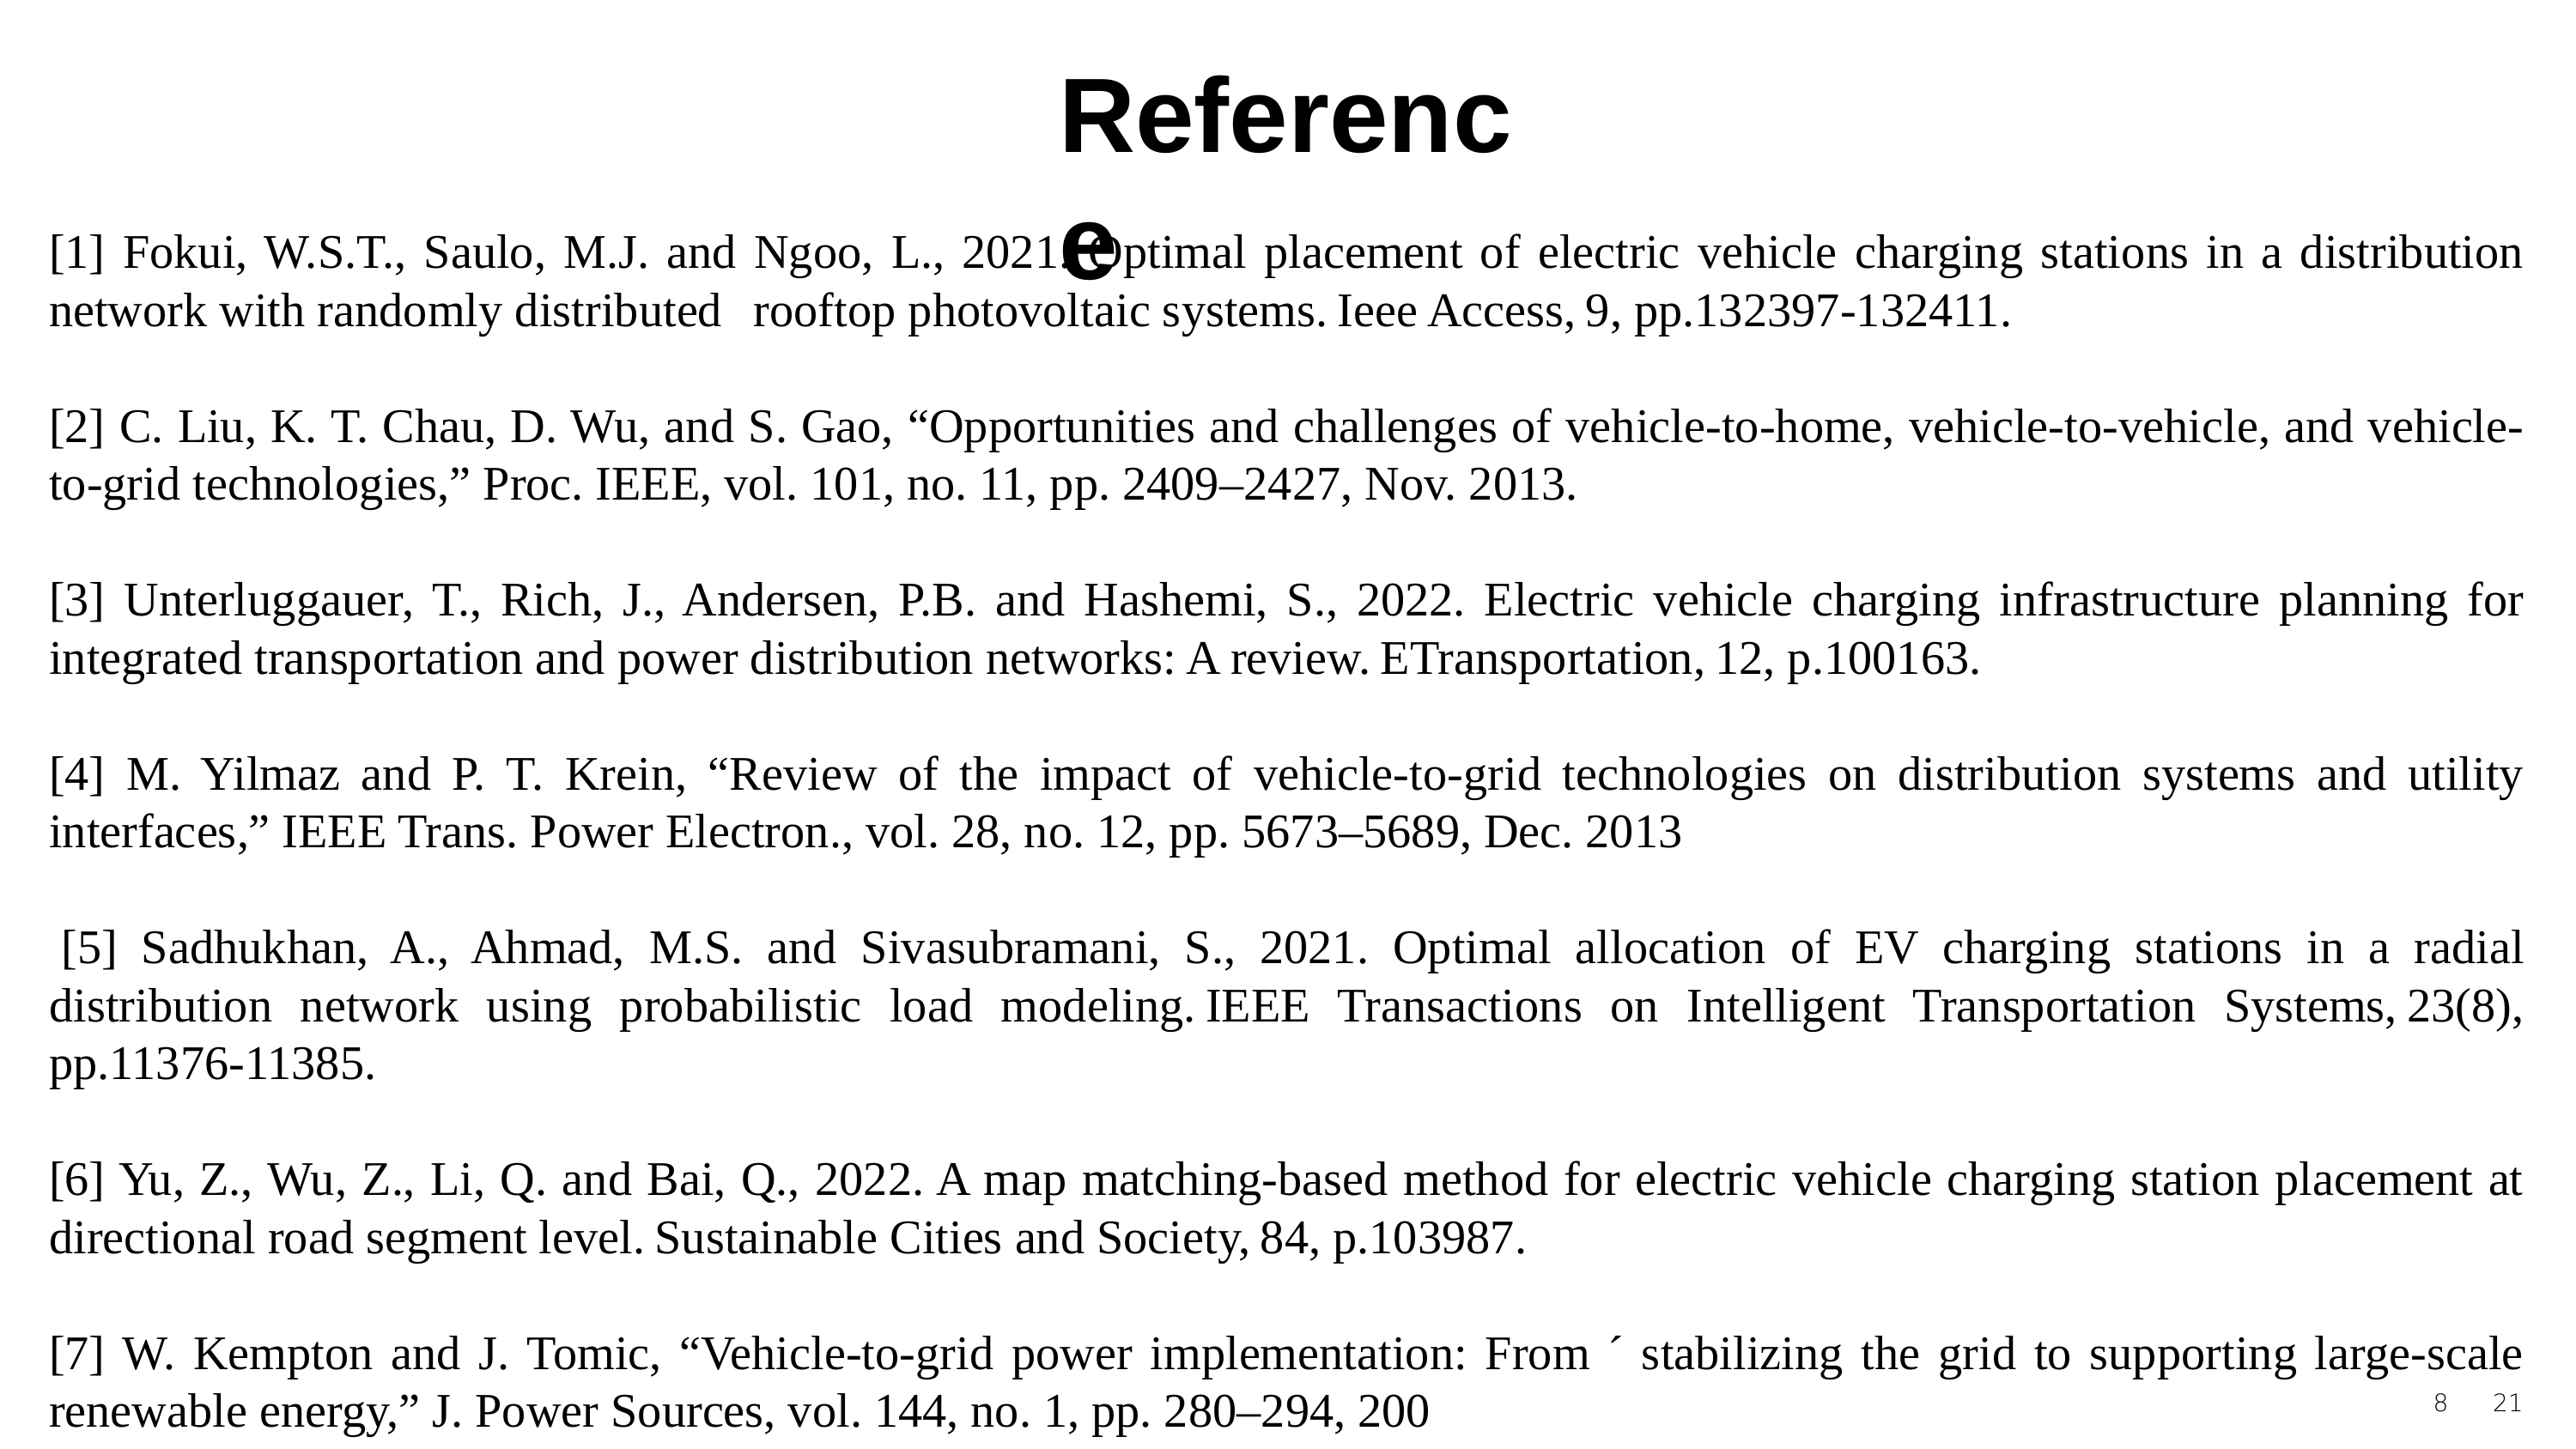

Reference
[1] Fokui, W.S.T., Saulo, M.J. and Ngoo, L., 2021. Optimal placement of electric vehicle charging stations in a distribution network with randomly distributed   rooftop photovoltaic systems. Ieee Access, 9, pp.132397-132411.

[2] C. Liu, K. T. Chau, D. Wu, and S. Gao, “Opportunities and challenges of vehicle-to-home, vehicle-to-vehicle, and vehicle-to-grid technologies,” Proc. IEEE, vol. 101, no. 11, pp. 2409–2427, Nov. 2013.

[3] Unterluggauer, T., Rich, J., Andersen, P.B. and Hashemi, S., 2022. Electric vehicle charging infrastructure planning for integrated transportation and power distribution networks: A review. ETransportation, 12, p.100163.

[4] M. Yilmaz and P. T. Krein, “Review of the impact of vehicle-to-grid technologies on distribution systems and utility interfaces,” IEEE Trans. Power Electron., vol. 28, no. 12, pp. 5673–5689, Dec. 2013

 [5] Sadhukhan, A., Ahmad, M.S. and Sivasubramani, S., 2021. Optimal allocation of EV charging stations in a radial distribution network using probabilistic load modeling. IEEE Transactions on Intelligent Transportation Systems, 23(8), pp.11376-11385.

[6] Yu, Z., Wu, Z., Li, Q. and Bai, Q., 2022. A map matching-based method for electric vehicle charging station placement at directional road segment level. Sustainable Cities and Society, 84, p.103987.

[7] W. Kempton and J. Tomic, “Vehicle-to-grid power implementation: From ´ stabilizing the grid to supporting large-scale renewable energy,” J. Power Sources, vol. 144, no. 1, pp. 280–294, 200

8
21